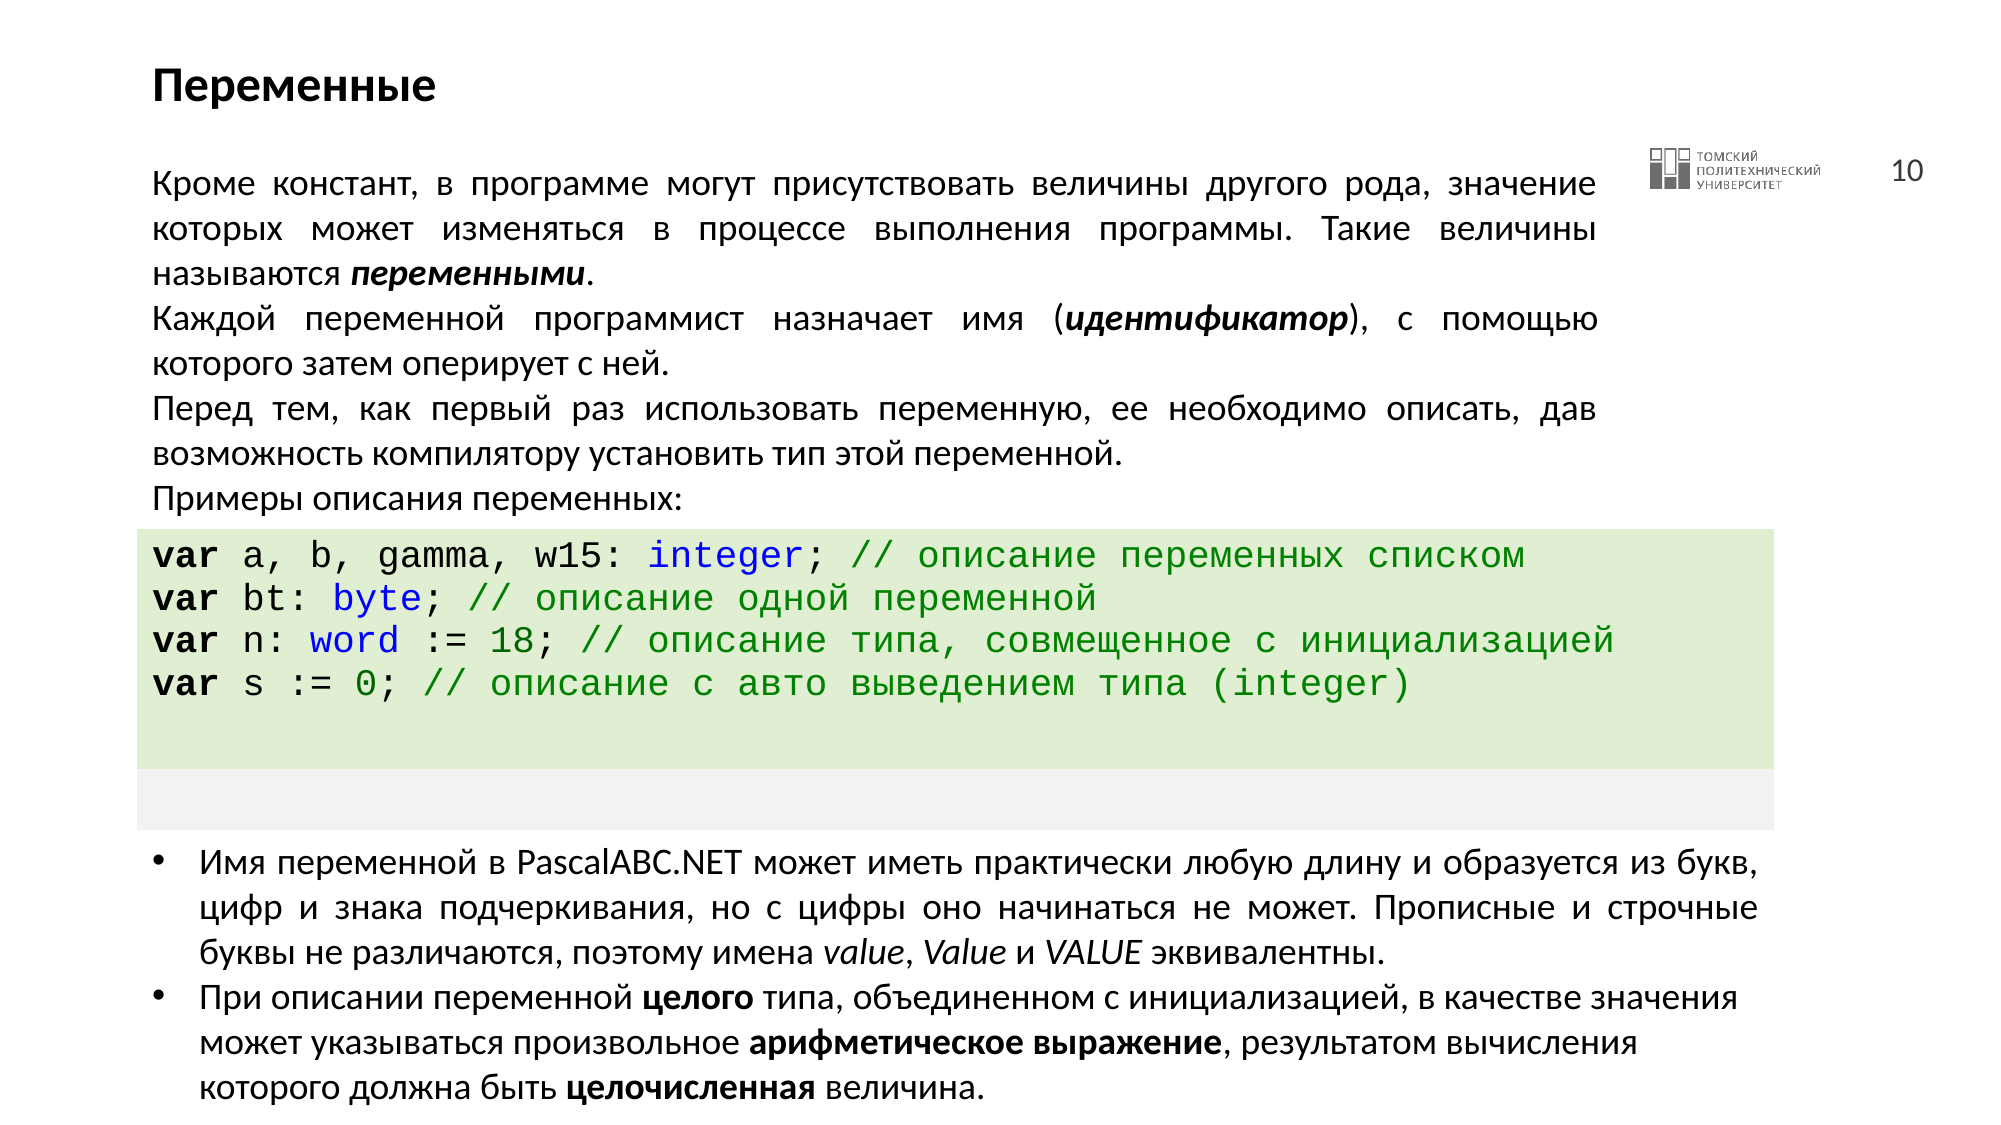

# Переменные
Кроме констант, в программе могут присутствовать величины другого рода, значение которых может изменяться в процессе выполнения программы. Такие величины называются переменными.
Каждой переменной программист назначает имя (идентификатор), с помощью которого затем оперирует с ней.
Перед тем, как первый раз использовать переменную, ее необходимо описать, дав возможность компилятору установить тип этой переменной.
Примеры описания переменных:
| var a, b, gamma, w15: integer; // описание переменных списком var bt: byte; // описание одной переменной var n: word := 18; // описание типа, совмещенное с инициализацией var s := 0; // описание с авто выведением типа (integer) |
| --- |
|  |

Имя переменной в PascalABC.NET может иметь практически любую длину и образуется из букв, цифр и знака подчеркивания, но с цифры оно начинаться не может. Прописные и строчные буквы не различаются, поэтому имена value, Value и VALUE эквивалентны.
При описании переменной целого типа, объединенном с инициализацией, в качестве значения может указываться произвольное арифметическое выражение, результатом вычисления которого должна быть целочисленная величина.